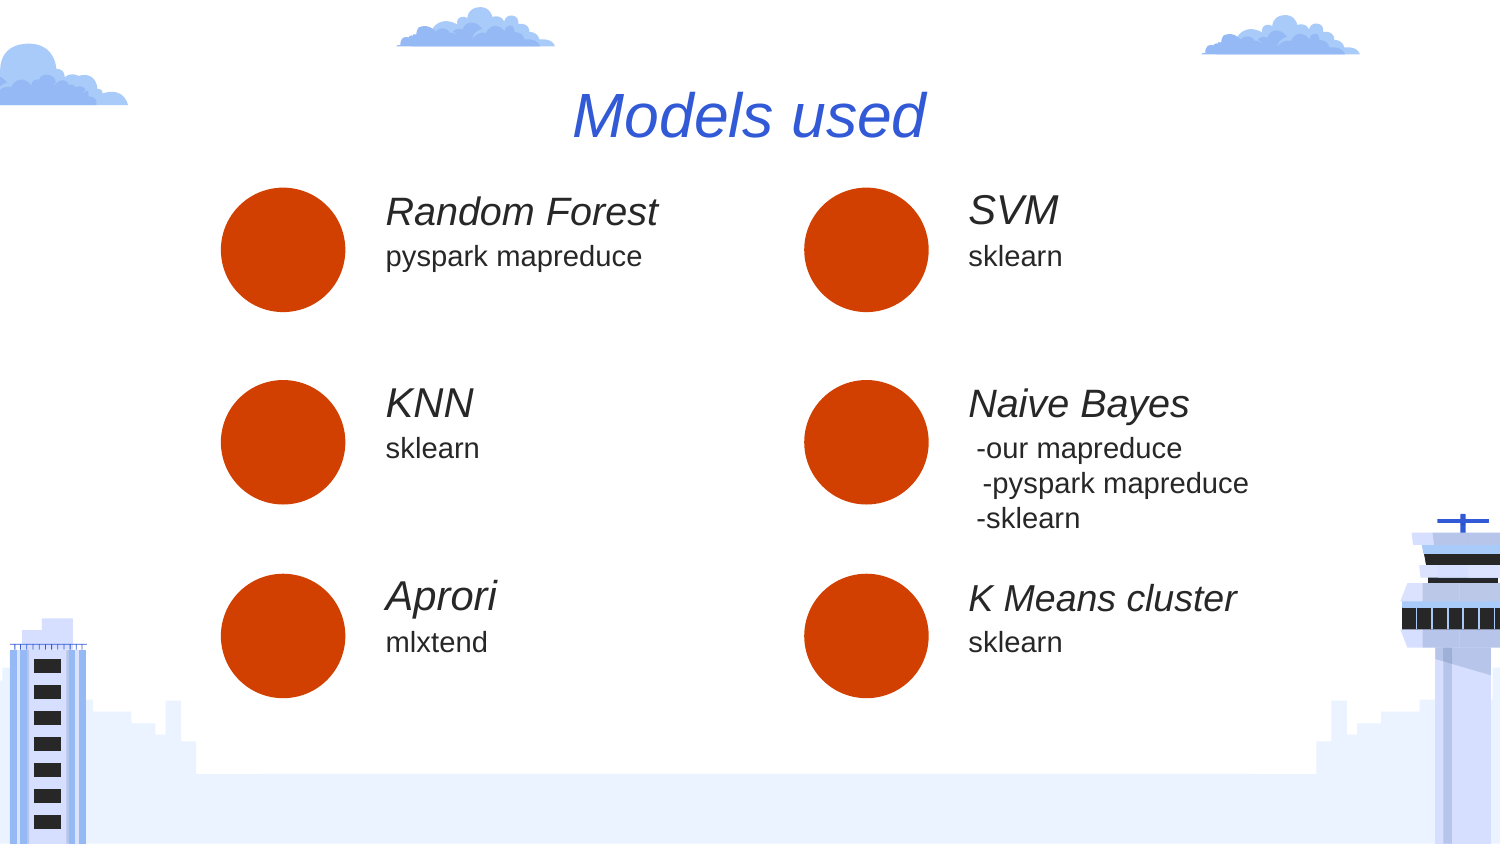

Models used

# Random Forest
SVM
pyspark mapreduce
sklearn

KNN
Naive Bayes
 -our mapreduce
-pyspark mapreduce
 -sklearn

sklearn

Aprori

K Means cluster
mlxtend
sklearn